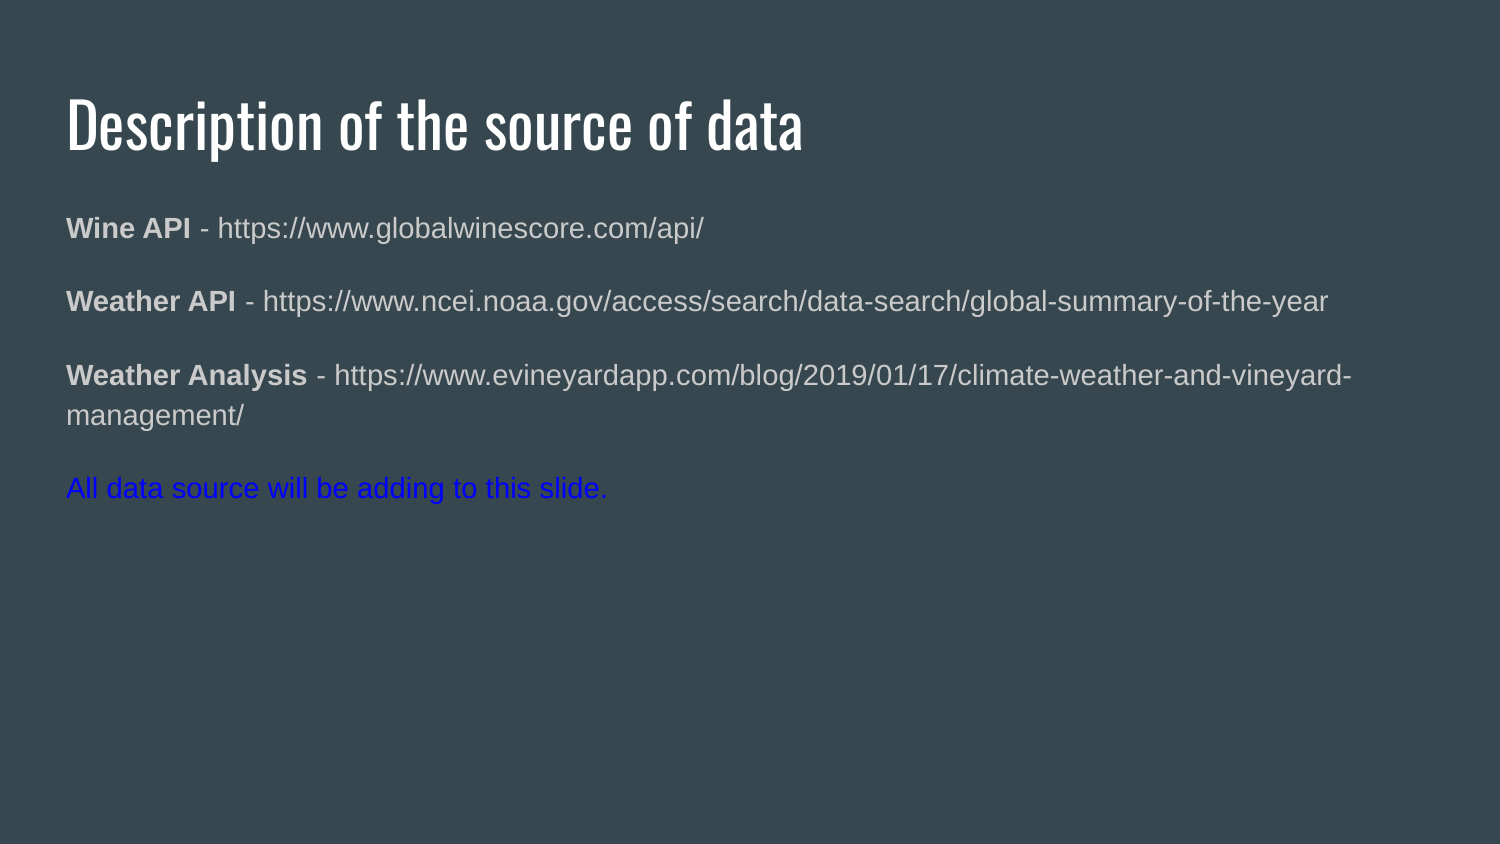

# Description of the source of data
Wine API - https://www.globalwinescore.com/api/
Weather API - https://www.ncei.noaa.gov/access/search/data-search/global-summary-of-the-year
Weather Analysis - https://www.evineyardapp.com/blog/2019/01/17/climate-weather-and-vineyard-management/
All data source will be adding to this slide.